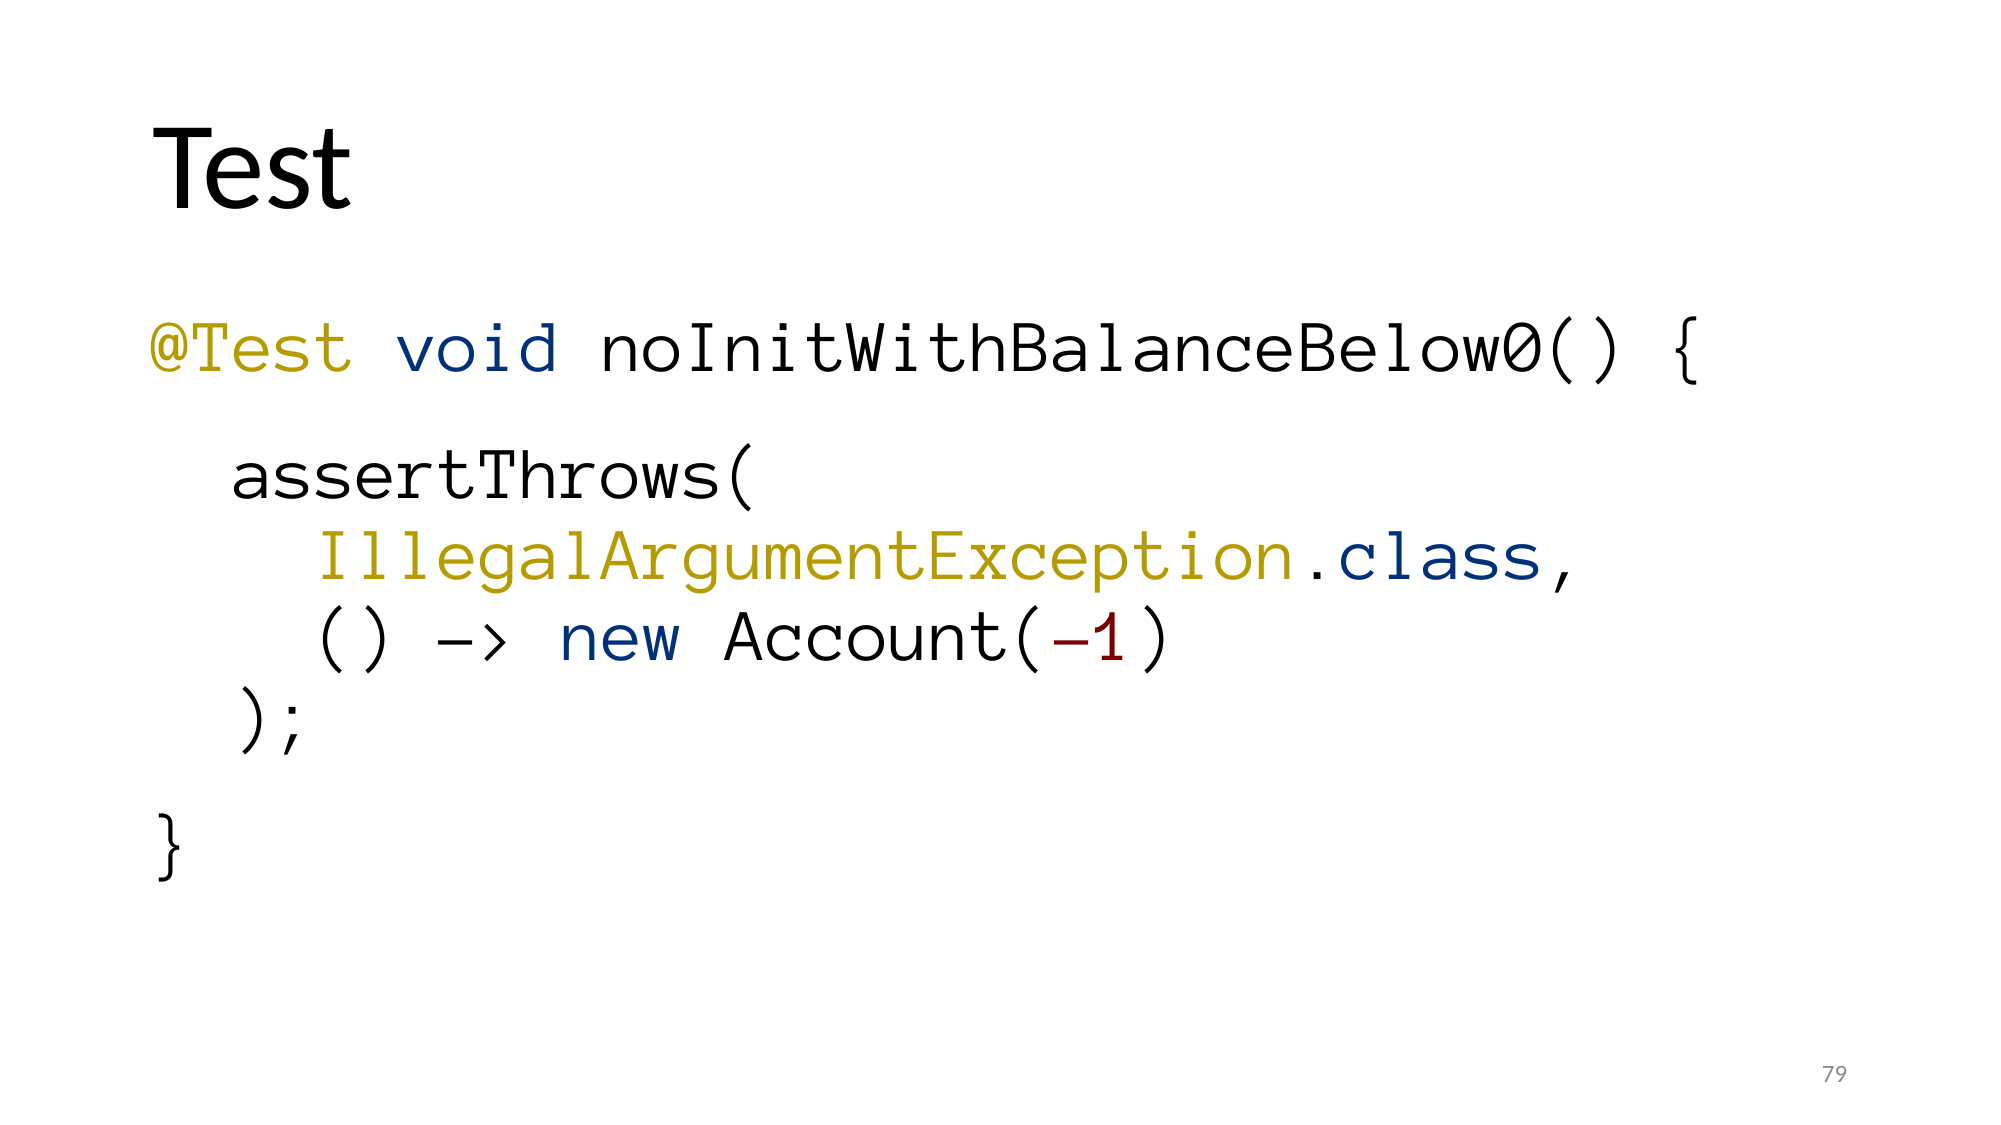

# Test
@Test void noInitWithBalanceBelow0() {
  assertThrows(
    IllegalArgumentException.class,
    () -> new Account(-1)
  );
}
79